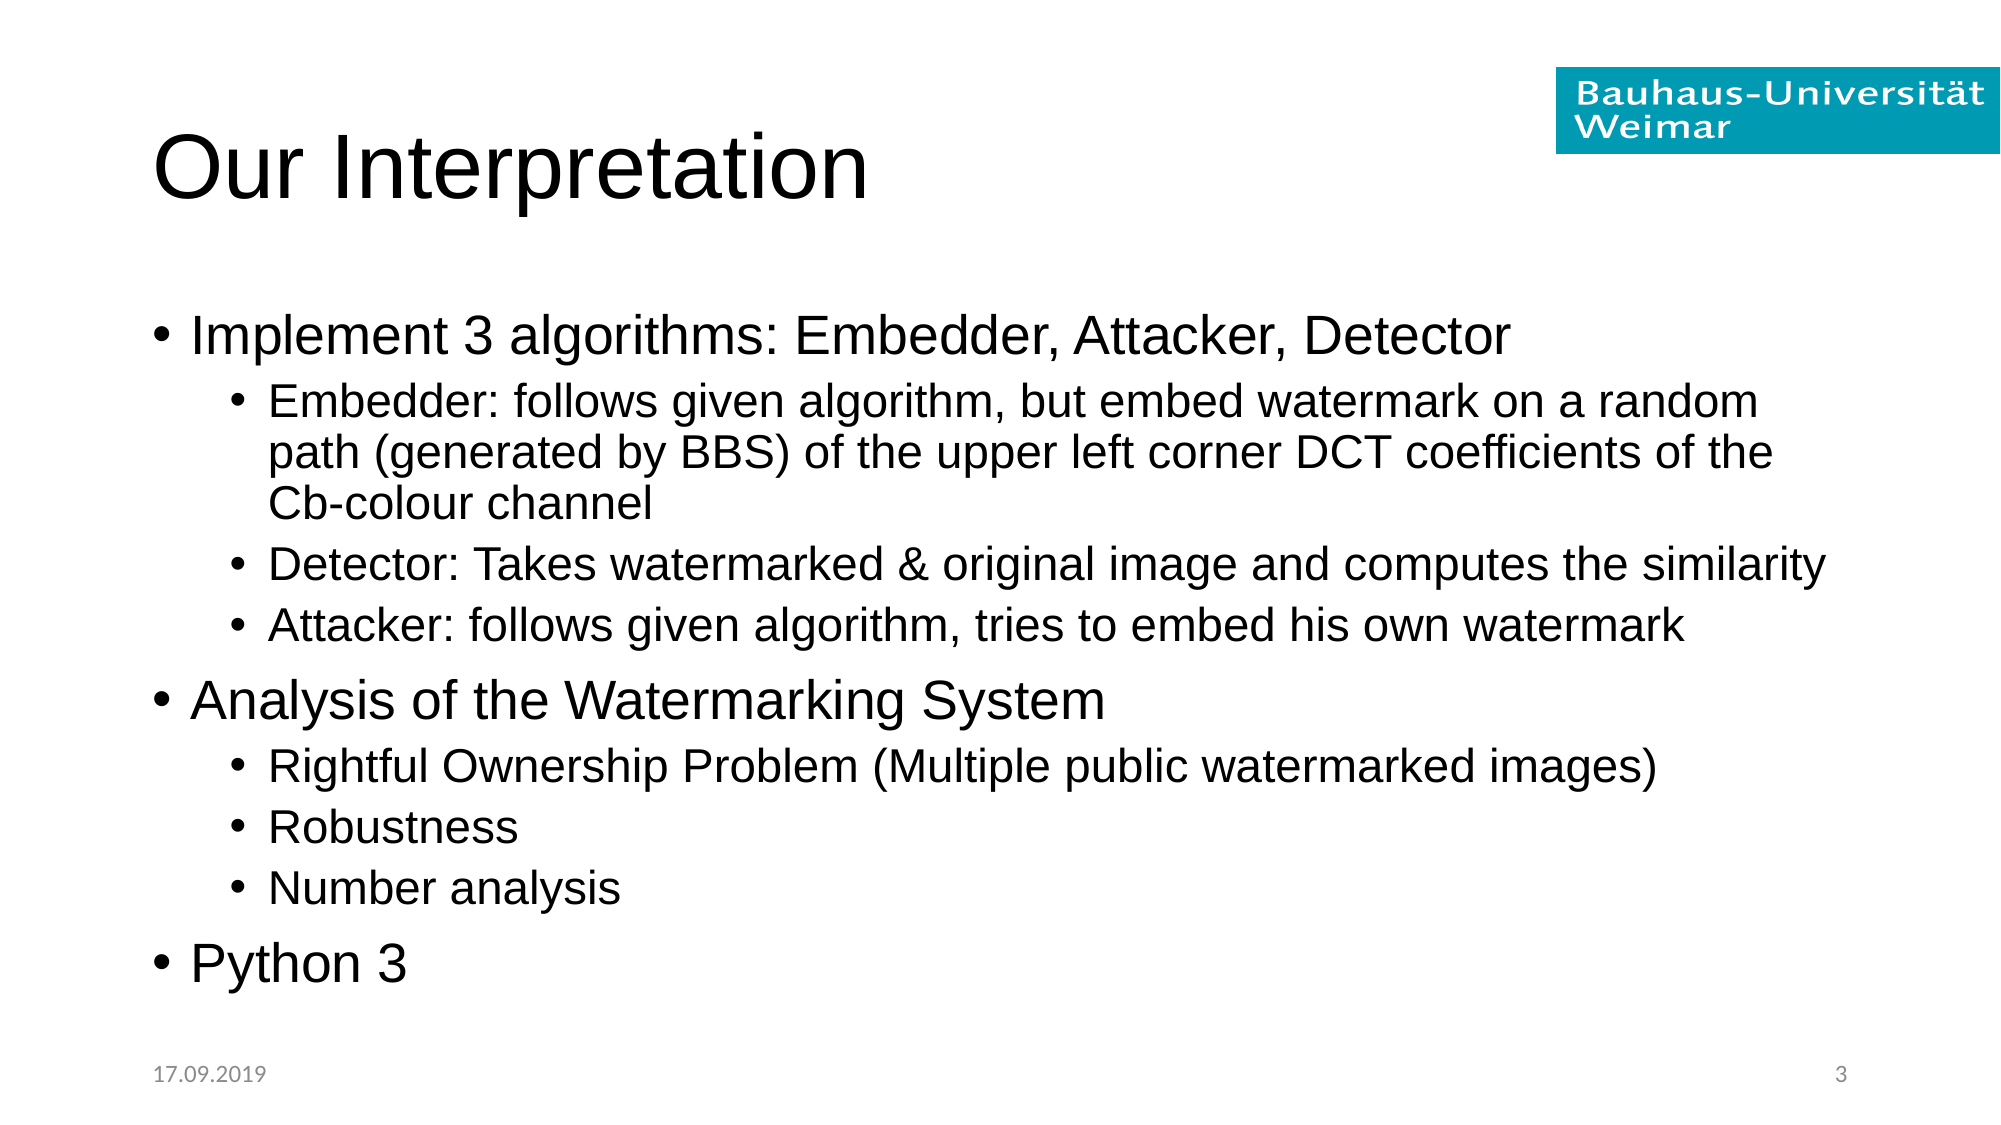

# Our Interpretation
Implement 3 algorithms: Embedder, Attacker, Detector
Embedder: follows given algorithm, but embed watermark on a random path (generated by BBS) of the upper left corner DCT coefficients of the Cb-colour channel
Detector: Takes watermarked & original image and computes the similarity
Attacker: follows given algorithm, tries to embed his own watermark
Analysis of the Watermarking System
Rightful Ownership Problem (Multiple public watermarked images)
Robustness
Number analysis
Python 3
17.09.2019

3